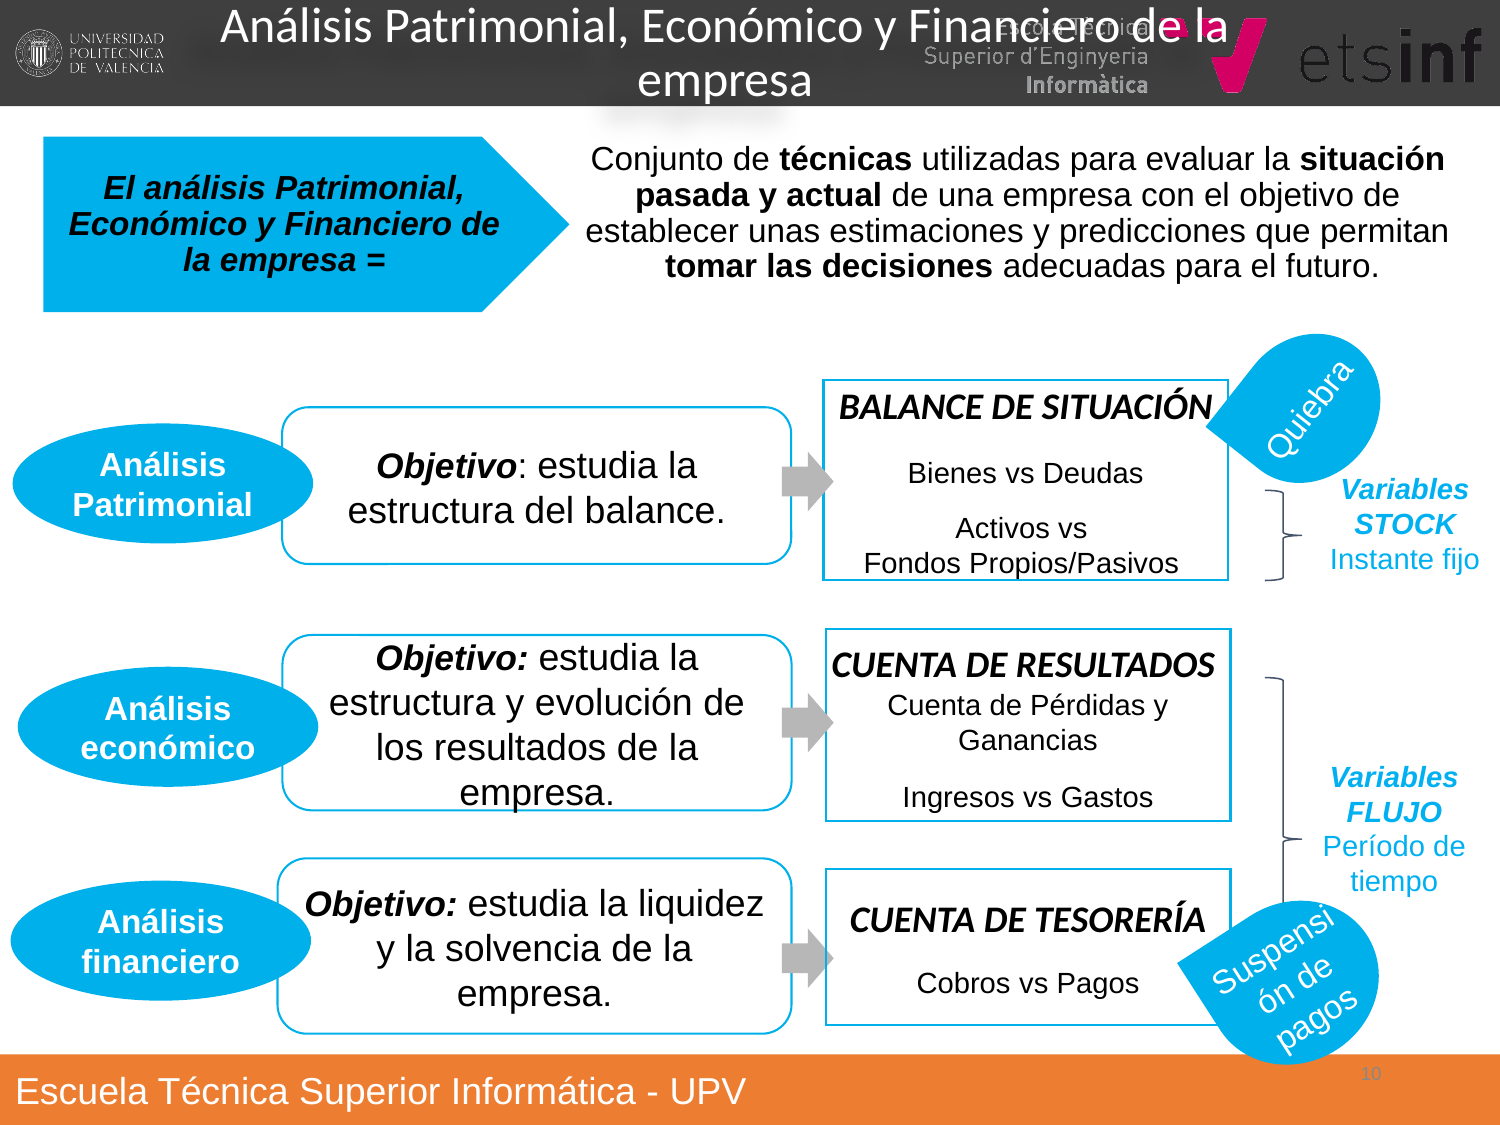

# Análisis Patrimonial, Económico y Financiero de la empresa
El análisis Patrimonial, Económico y Financiero de la empresa =
Conjunto de técnicas utilizadas para evaluar la situación pasada y actual de una empresa con el objetivo de establecer unas estimaciones y predicciones que permitan  tomar las decisiones adecuadas para el futuro.

Quiebra
BALANCE DE SITUACIÓN

Bienes vs Deudas

Activos vs
Fondos Propios/Pasivos
Objetivo: estudia la estructura del balance.
Análisis Patrimonial

Variables STOCK
Instante fijo

CUENTA DE RESULTADOS
Cuenta de Pérdidas y Ganancias

Ingresos vs Gastos
Objetivo: estudia la estructura y evolución de los resultados de la empresa.
Análisis económico

Variables FLUJO
Período de tiempo
Objetivo: estudia la liquidez y la solvencia de la empresa.
CUENTA DE TESORERÍA

Cobros vs Pagos
Análisis financiero
Suspensión de pagos

10